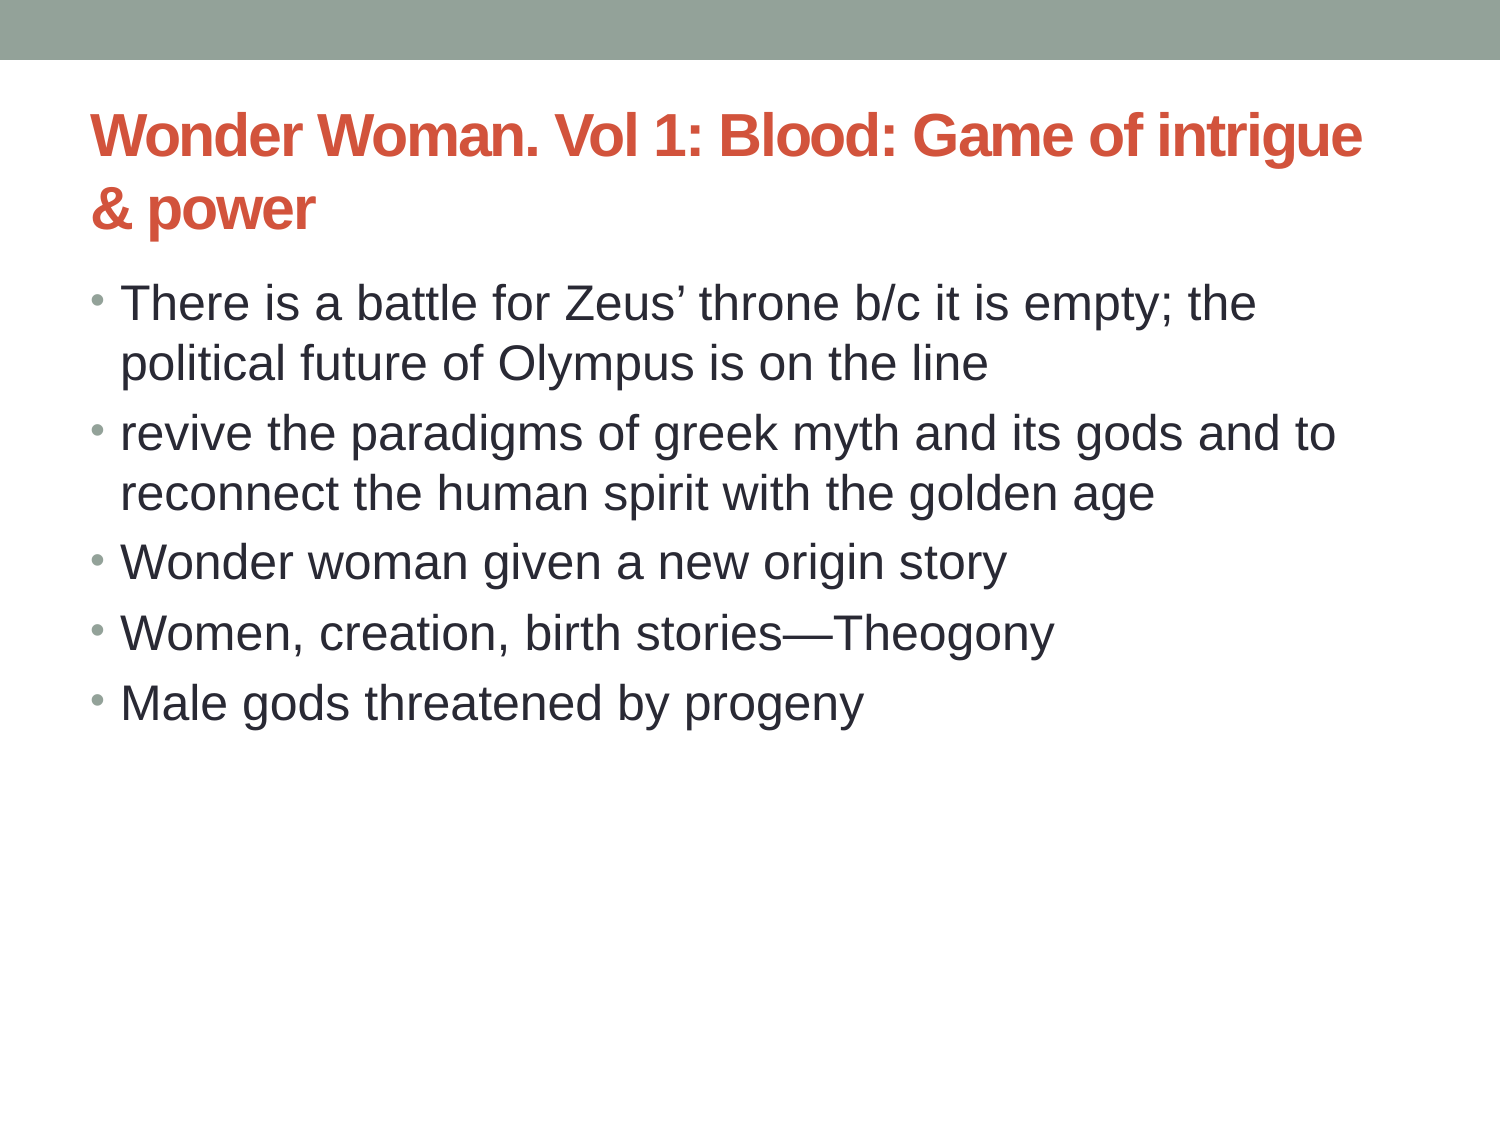

# Wonder Woman. Vol 1: Blood: Game of intrigue & power
There is a battle for Zeus’ throne b/c it is empty; the political future of Olympus is on the line
revive the paradigms of greek myth and its gods and to reconnect the human spirit with the golden age
Wonder woman given a new origin story
Women, creation, birth stories—Theogony
Male gods threatened by progeny